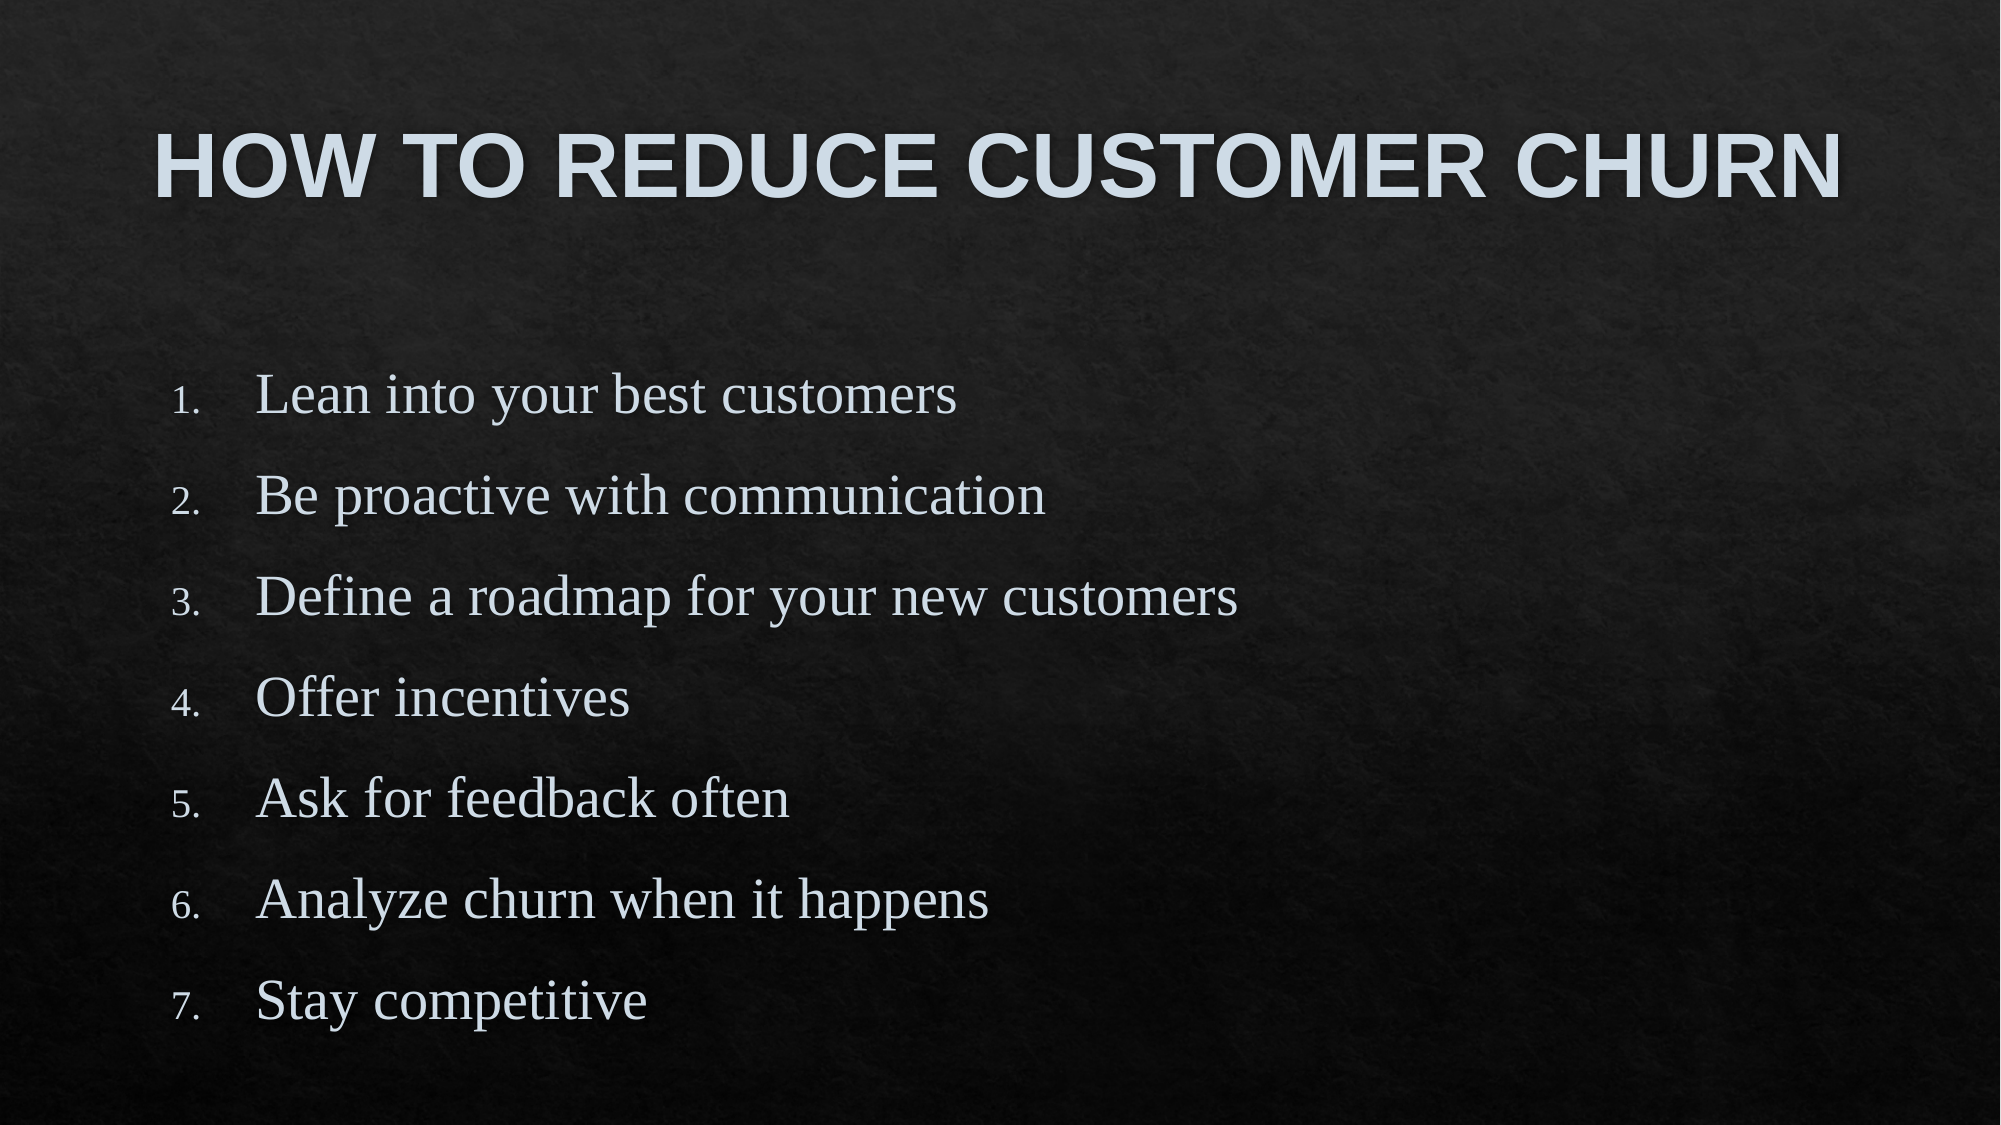

# HOW TO REDUCE CUSTOMER CHURN
Lean into your best customers
Be proactive with communication
Define a roadmap for your new customers
Offer incentives
Ask for feedback often
Analyze churn when it happens
Stay competitive